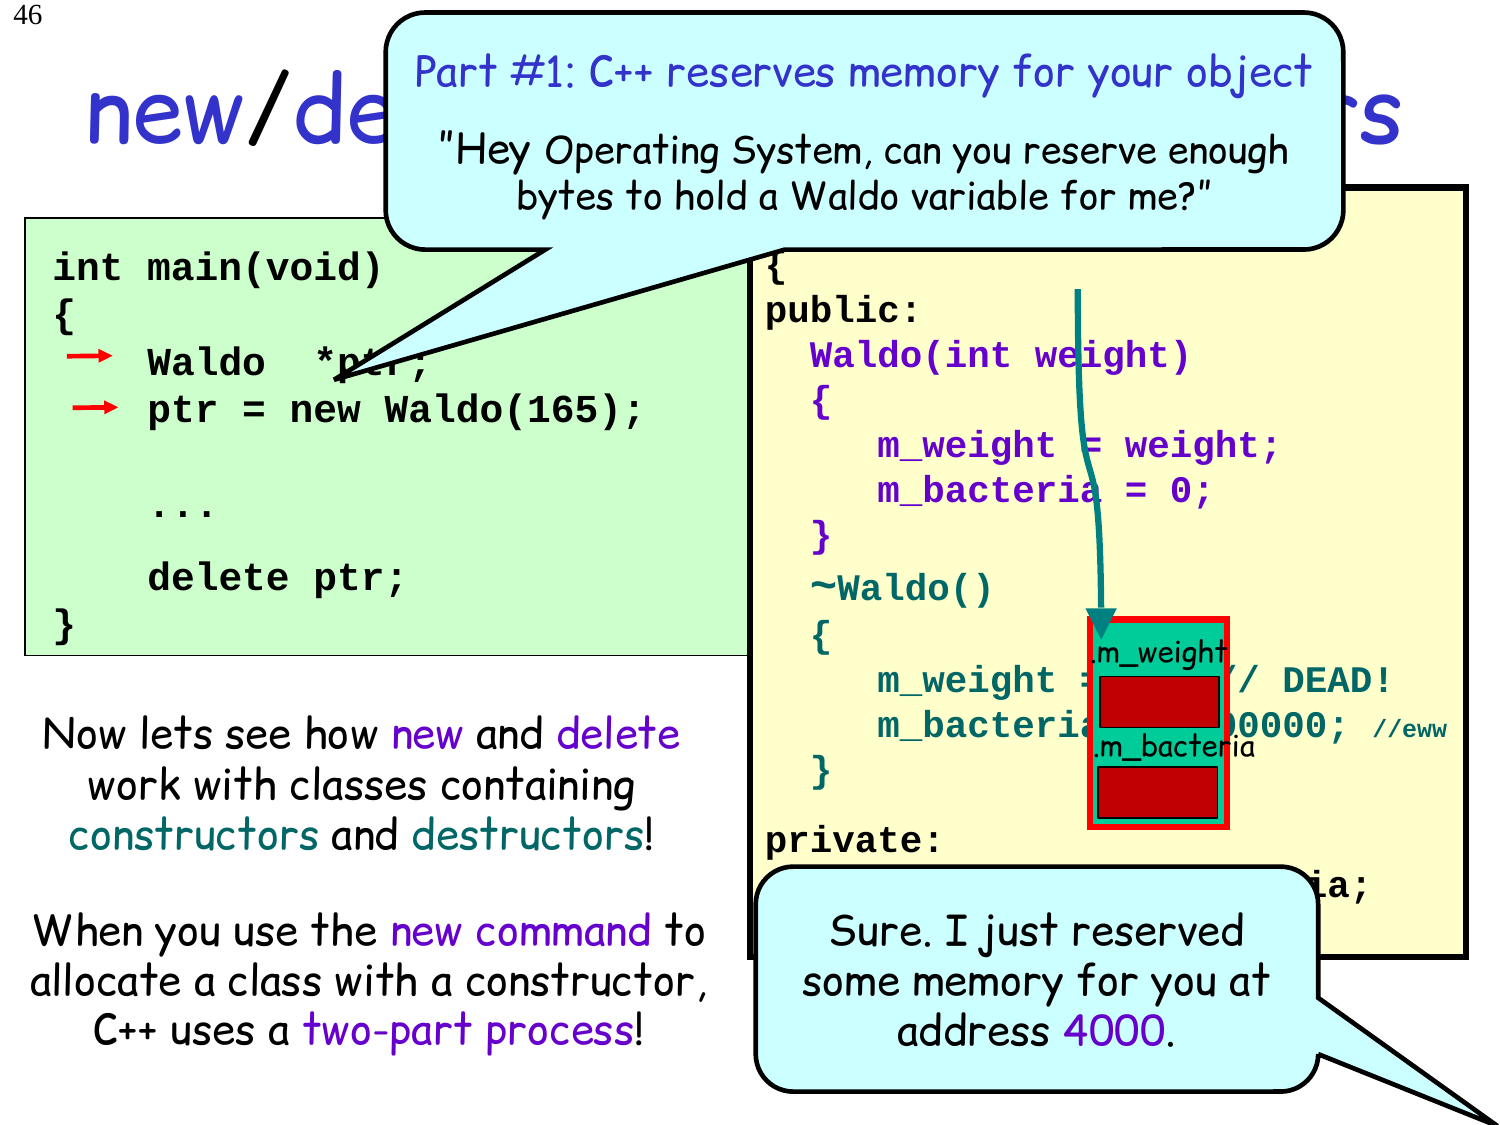

46
# new/delete With C’tors, D’tors
Part #1: C++ reserves memory for your object
”Hey Operating System, can you reserve enough bytes to hold a Waldo variable for me?”
class Waldo
{
public:
  Waldo(int weight)
  {
     m_weight = weight;
     m_bacteria = 0;
  }
  ~Waldo()
  {
     m_weight = 0;  // DEAD!
     m_bacteria = 1000000; //eww
  }

private:
  int m_weight, m_bacteria;
};
00001000
00001002
00001004
00001006
00001008
00001010
...

 ptr

int main(void)
{
    Waldo  *ptr;
    ptr = new Waldo(165);

    ...

    delete ptr;
}

4000

00004000
00004002
00004004
00004006
00004008
…

...

.m_weight

.m_bacteria

Now lets see how new and delete work with classes containing constructors and destructors!
Sure. I just reserved some memory for you at address 4000.
When you use the new command to allocate a class with a constructor, C++ uses a two-part process!